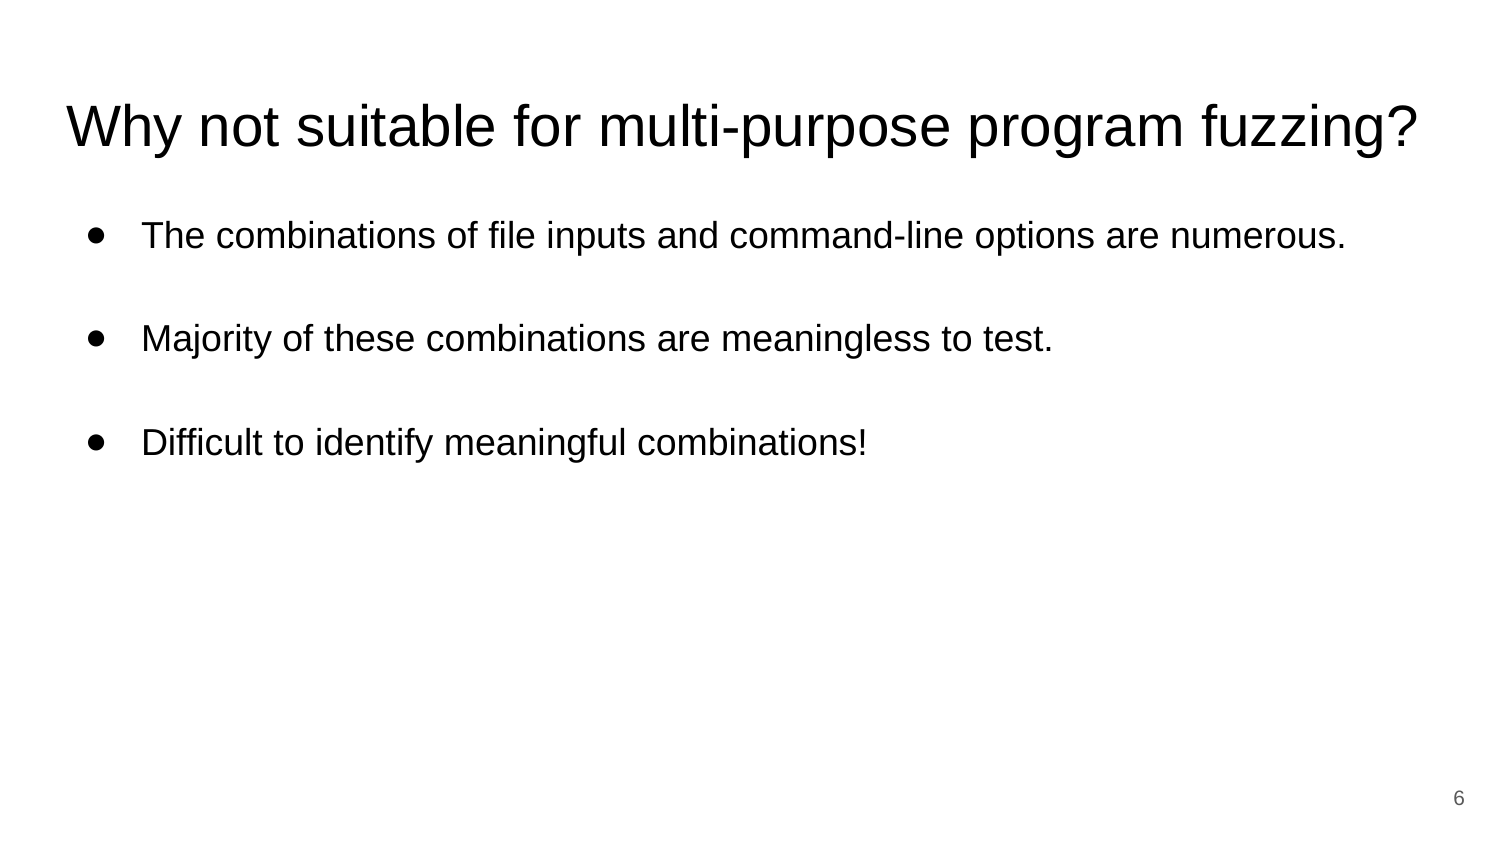

# Why not suitable for multi-purpose program fuzzing?
The combinations of file inputs and command-line options are numerous.

Majority of these combinations are meaningless to test.

Difficult to identify meaningful combinations!

6